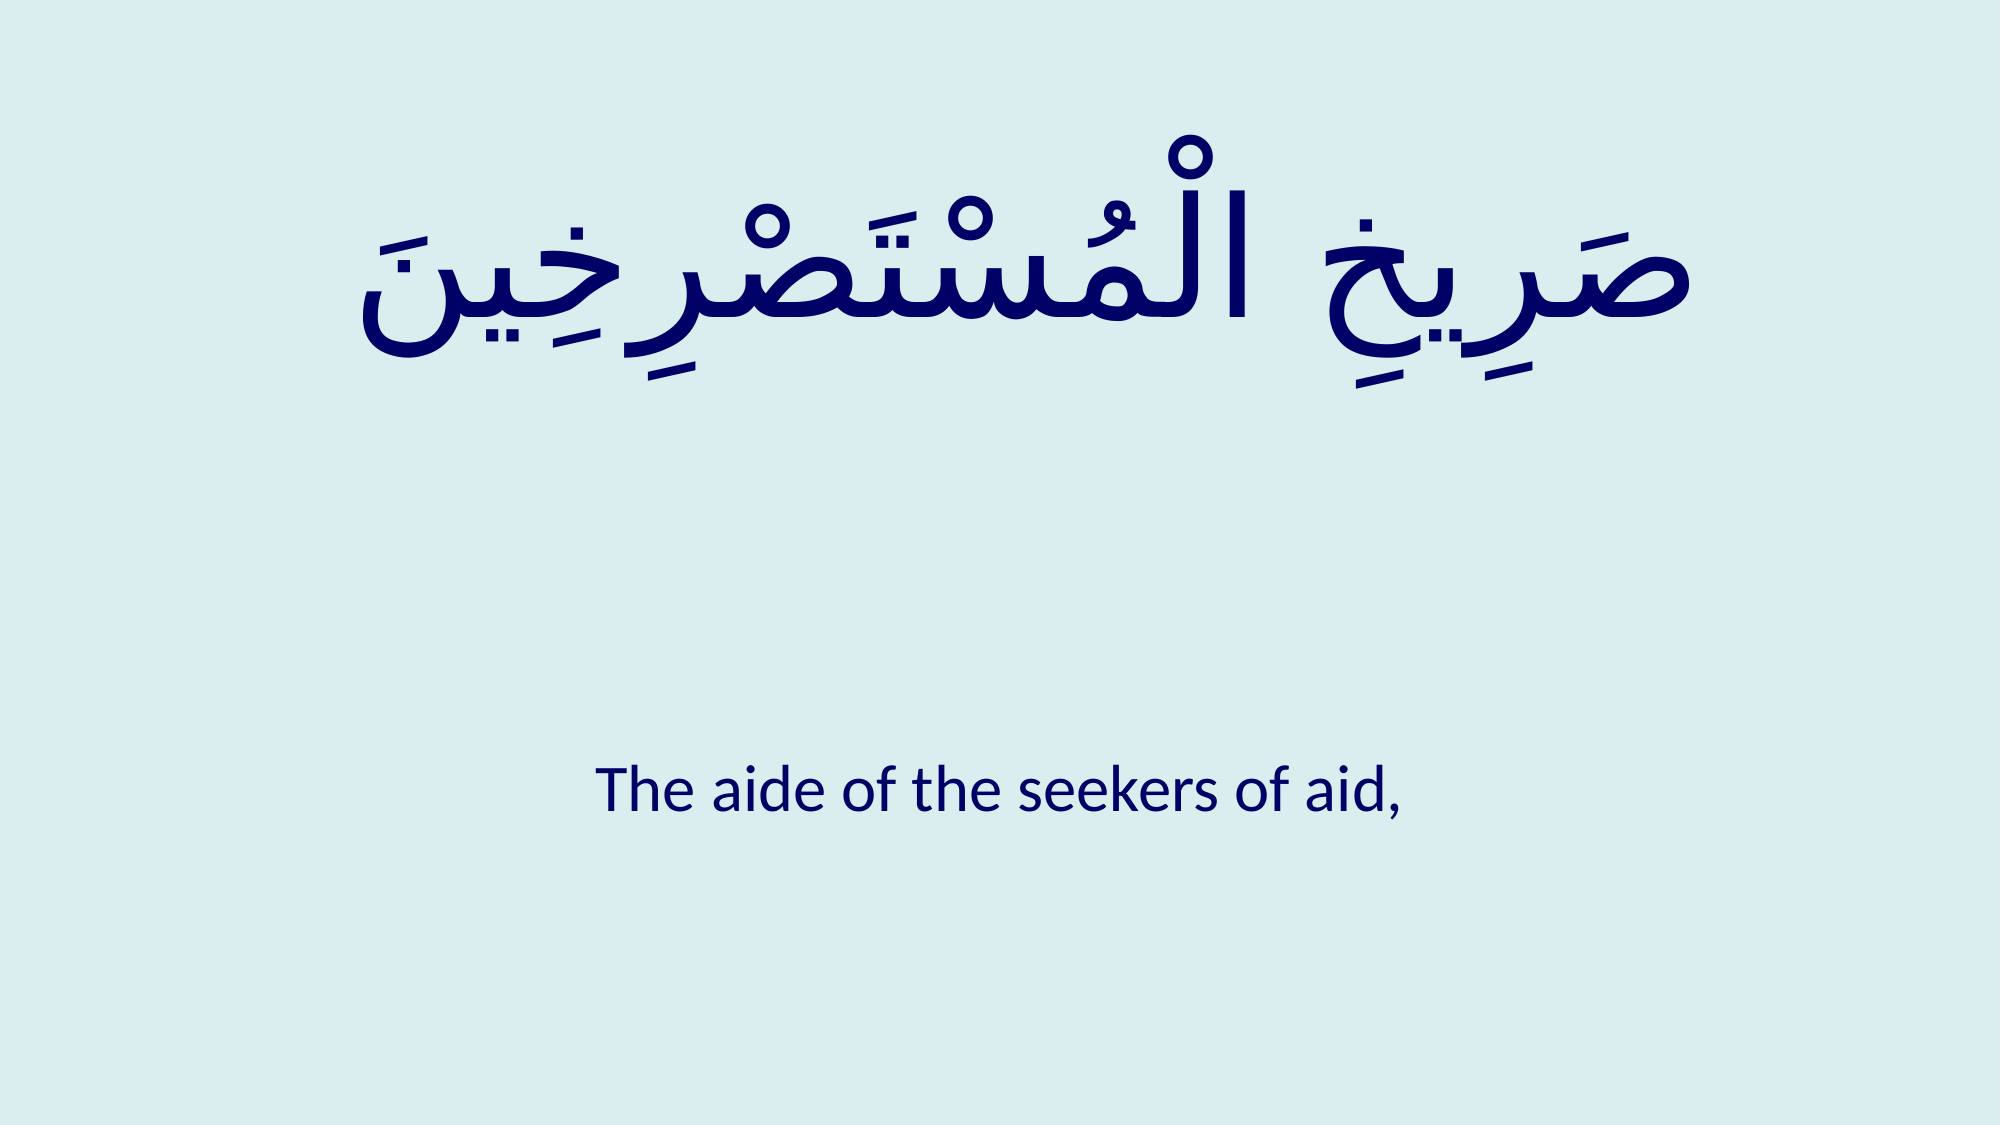

# صَرِيخِ الْمُسْتَصْرِخِينَ
The aide of the seekers of aid,